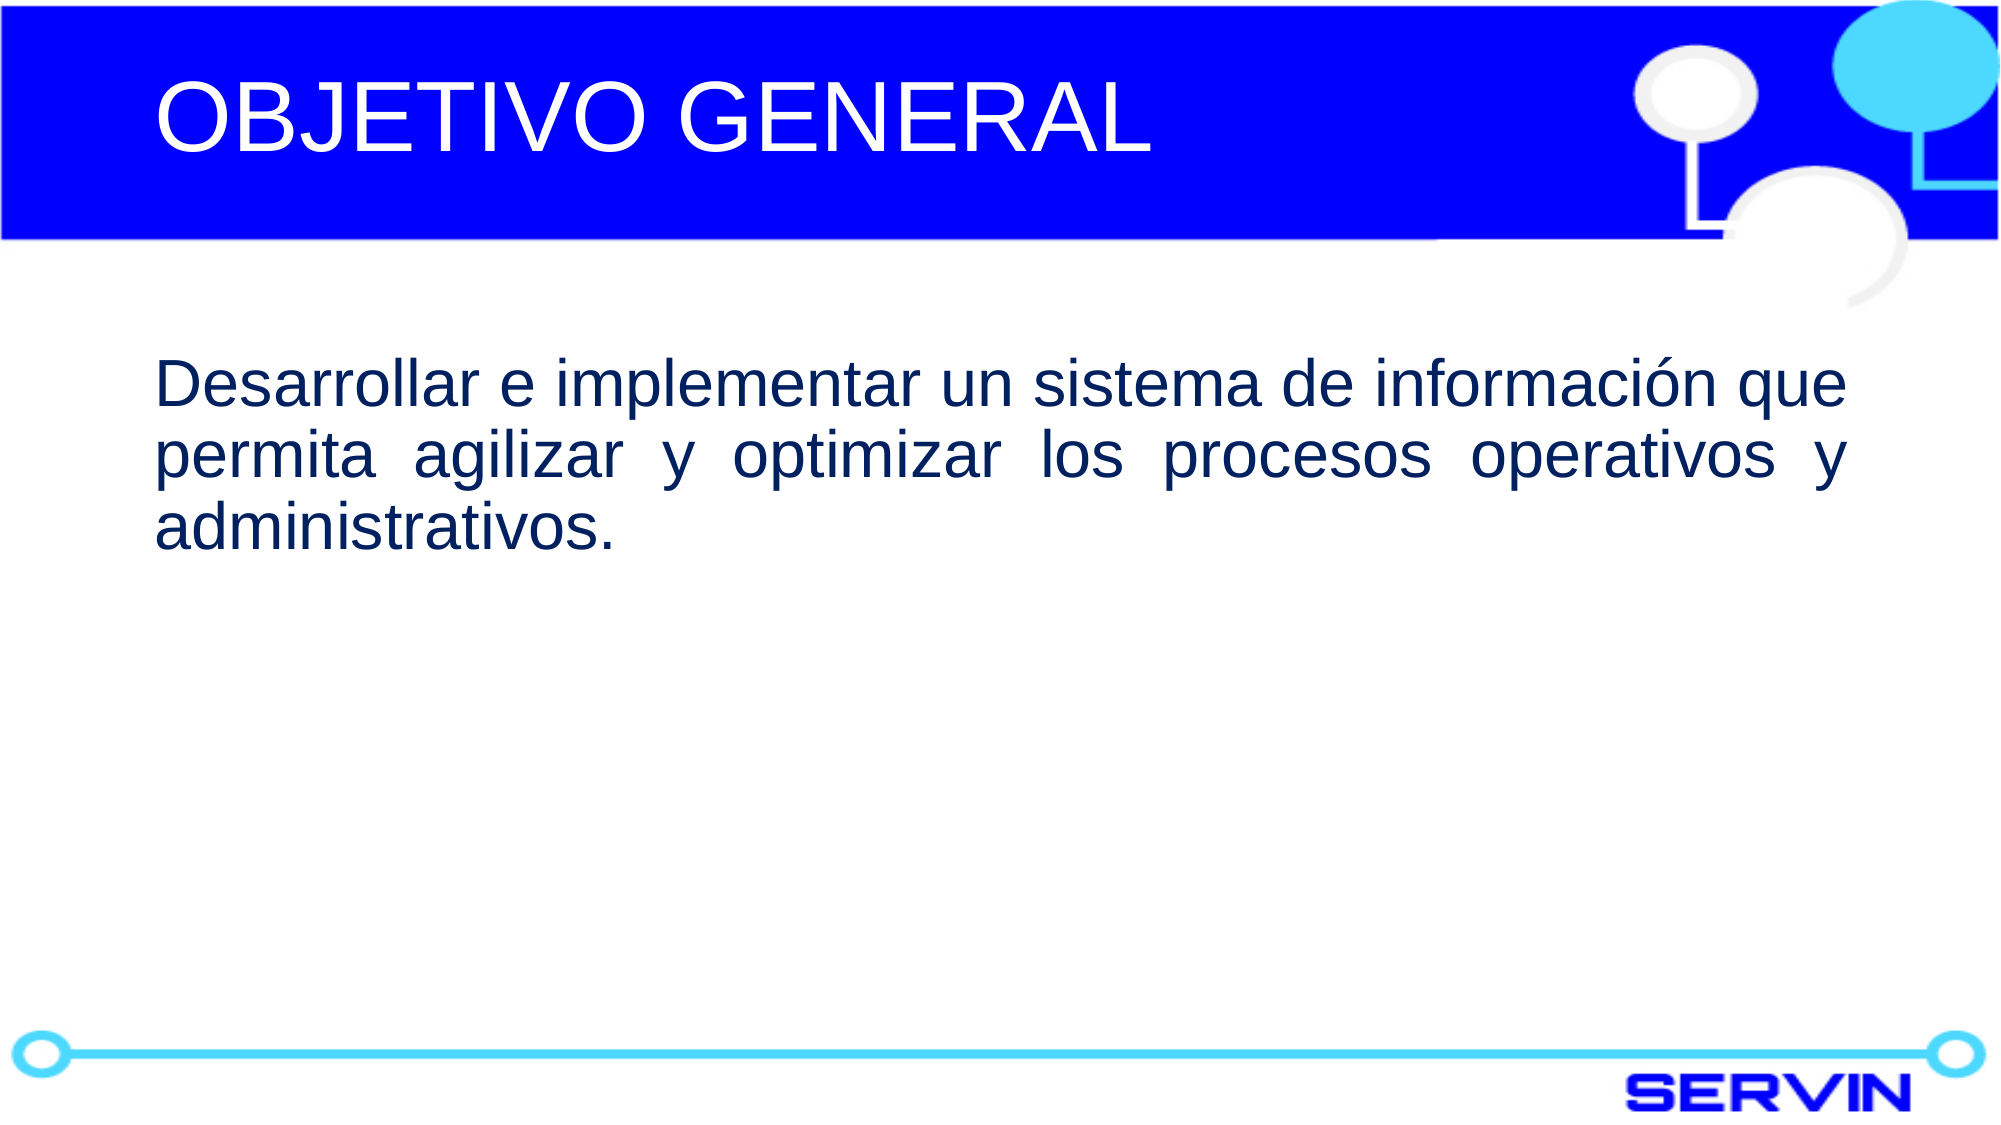

# OBJETIVO GENERAL
Desarrollar e implementar un sistema de información que permita agilizar y optimizar los procesos operativos y administrativos.